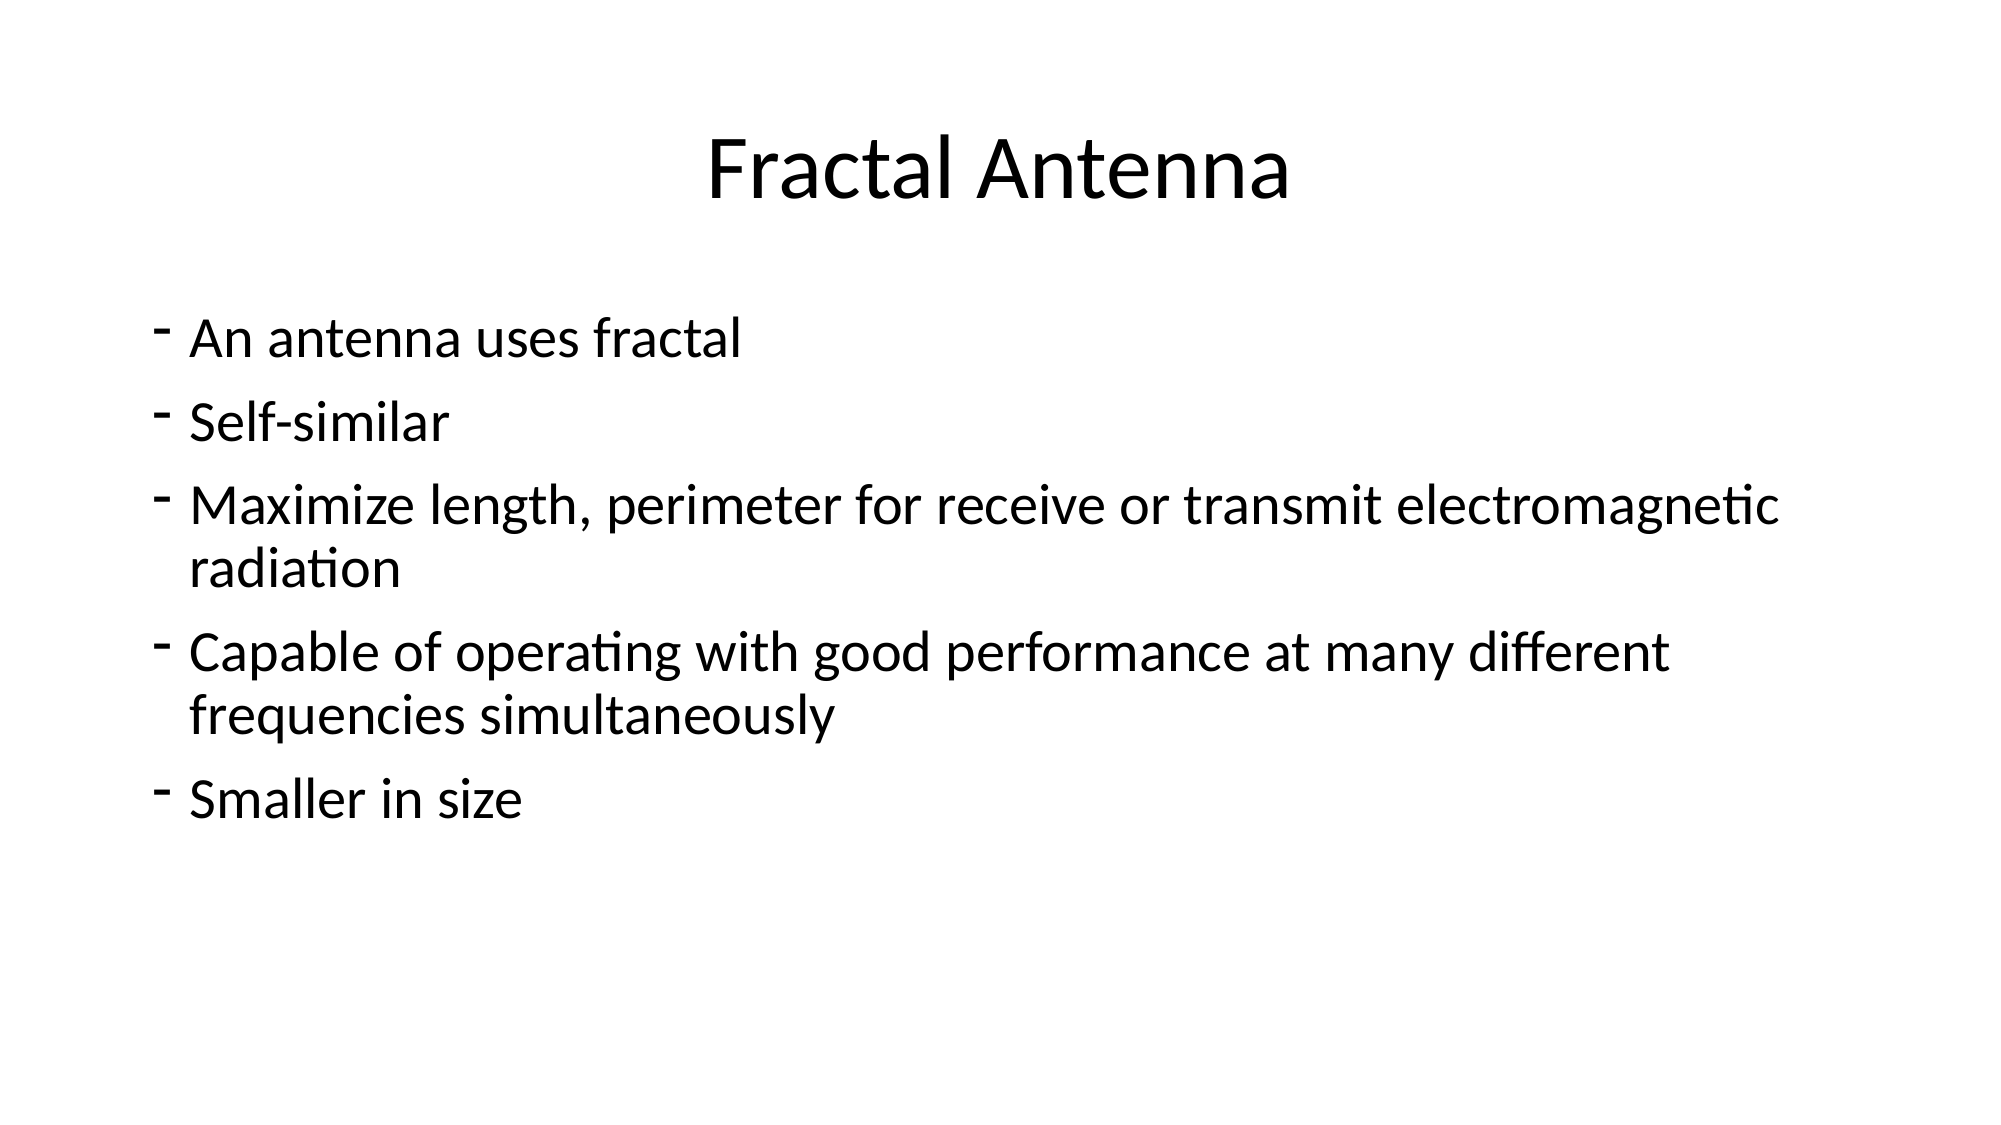

# Fractal Antenna
An antenna uses fractal
Self-similar
Maximize length, perimeter for receive or transmit electromagnetic radiation
Capable of operating with good performance at many different frequencies simultaneously
Smaller in size